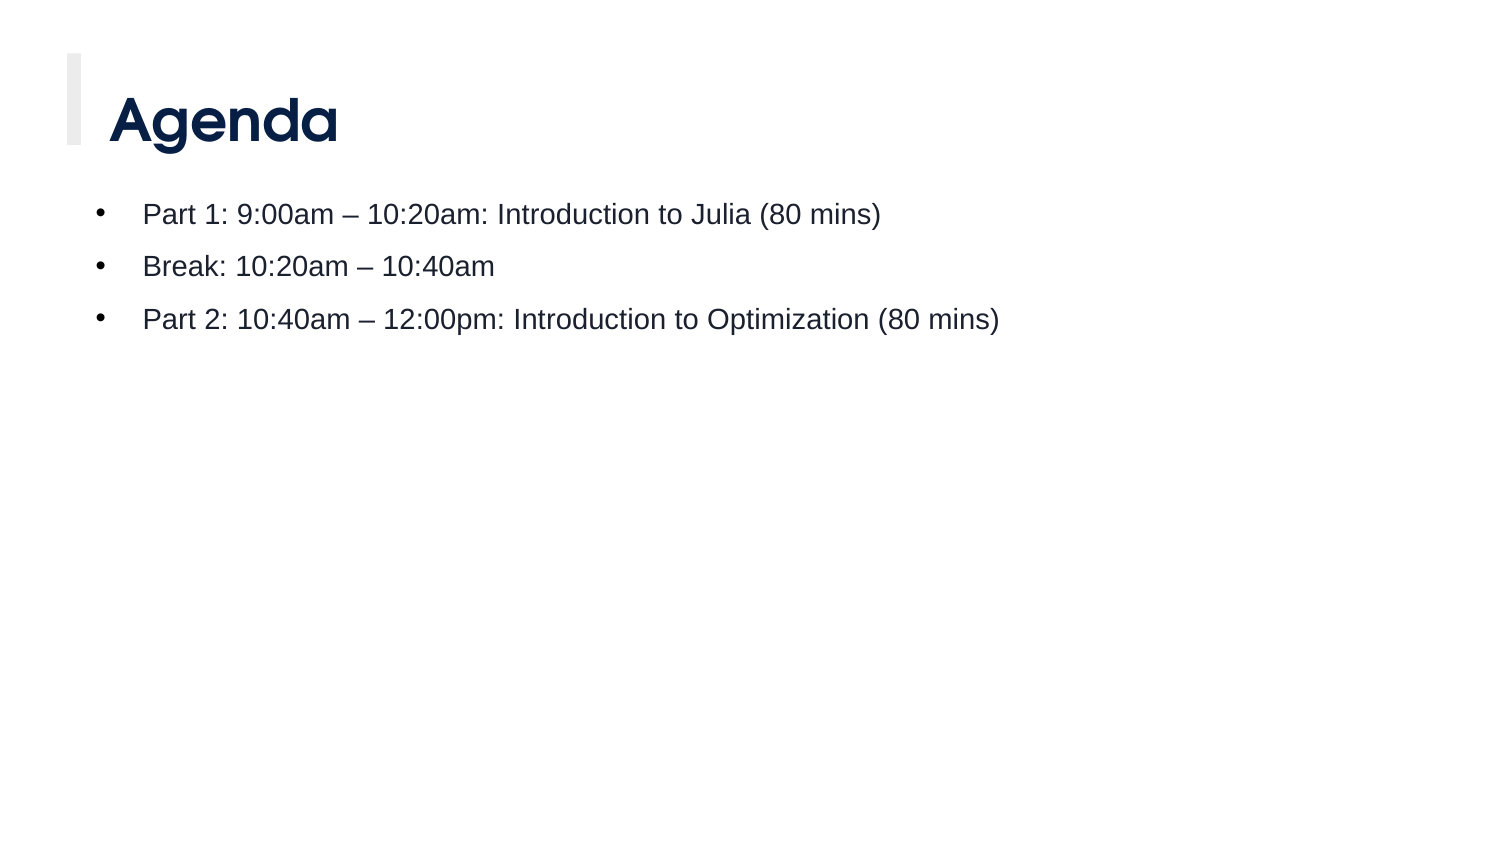

Agenda

Part 1: 9:00am – 10:20am: Introduction to Julia (80 mins)
Break: 10:20am – 10:40am
Part 2: 10:40am – 12:00pm: Introduction to Optimization (80 mins)